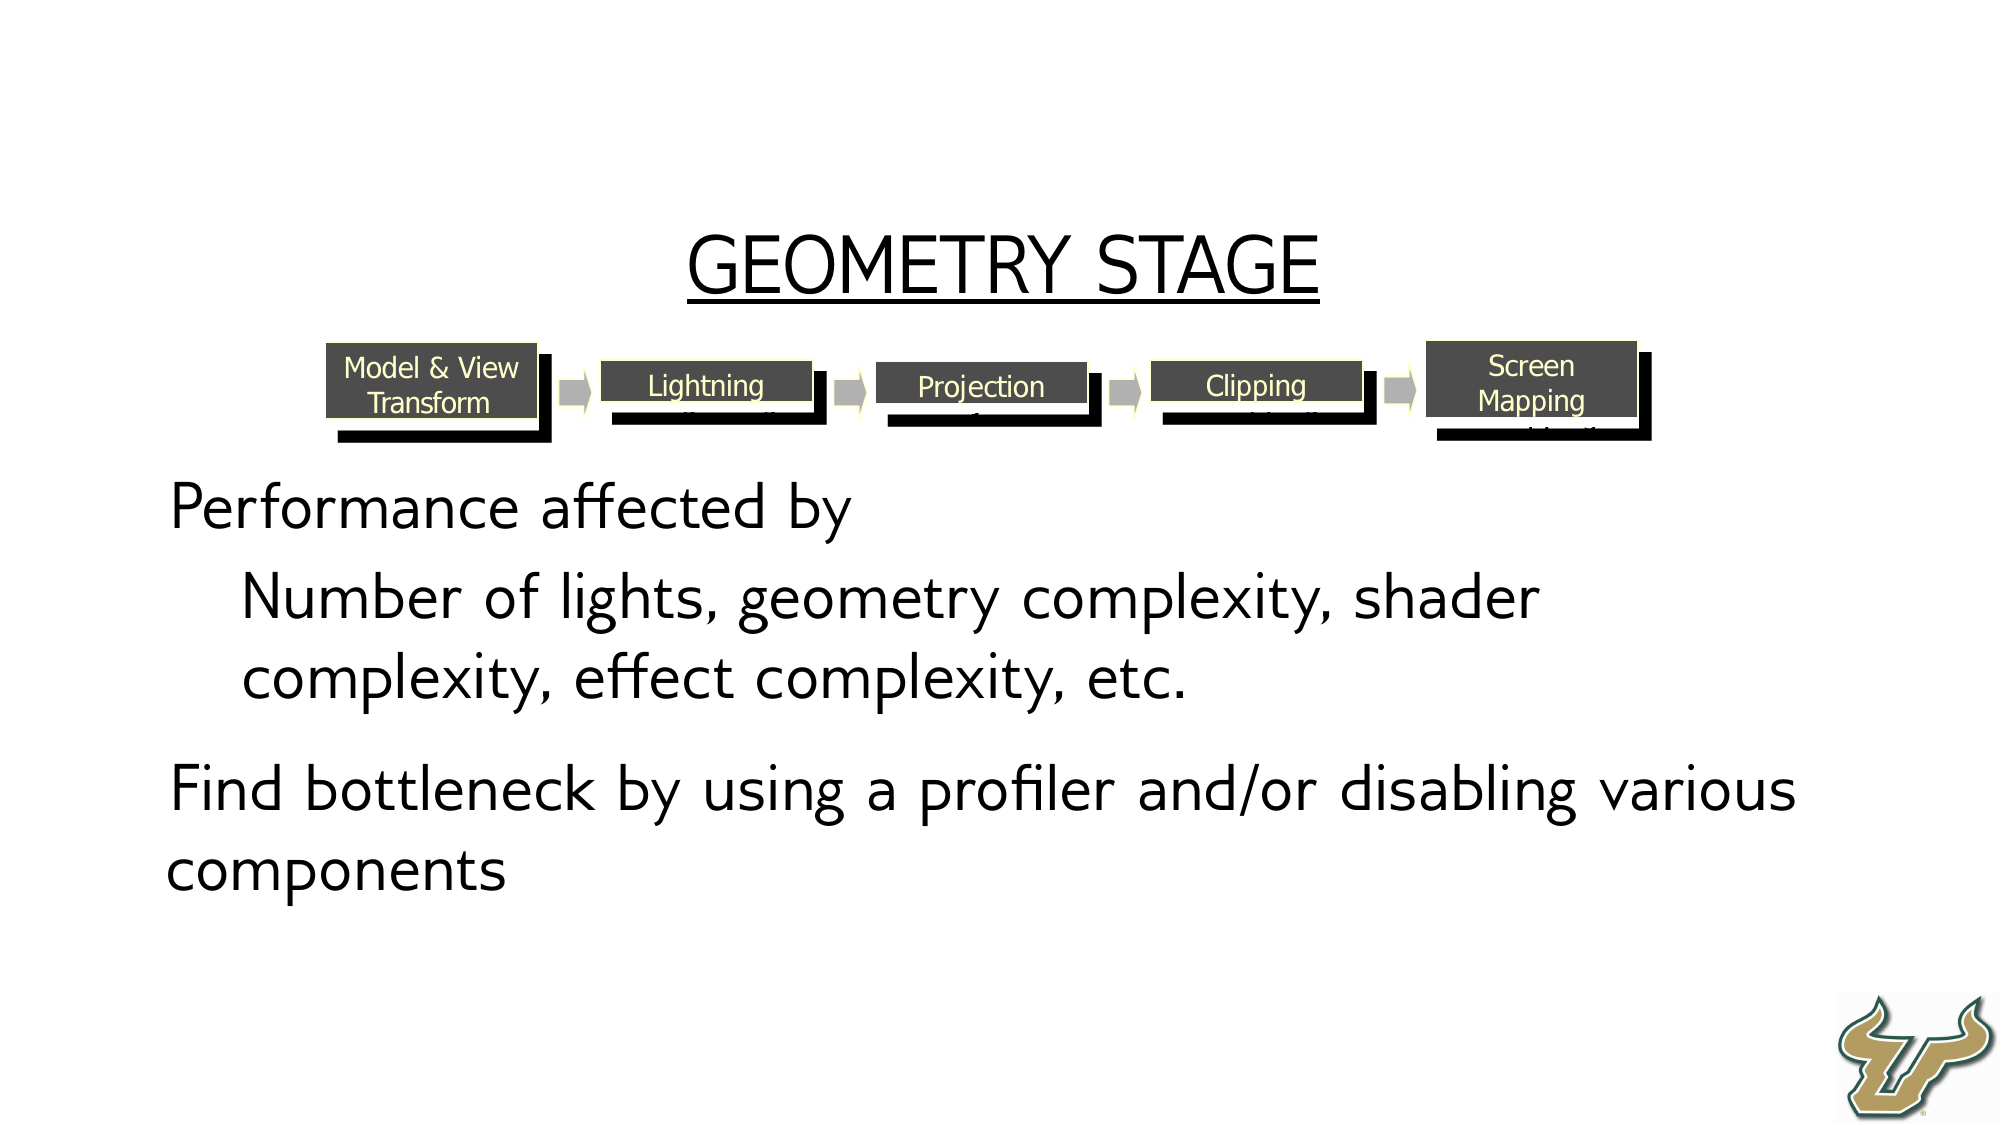

Geometry stage

Performance affected by
Number of lights, geometry complexity, shader complexity, effect complexity, etc.
Find bottleneck by using a profiler and/or disabling various components
Screen
Mapping
Model & View Transform

Lightning
Clipping
Projection